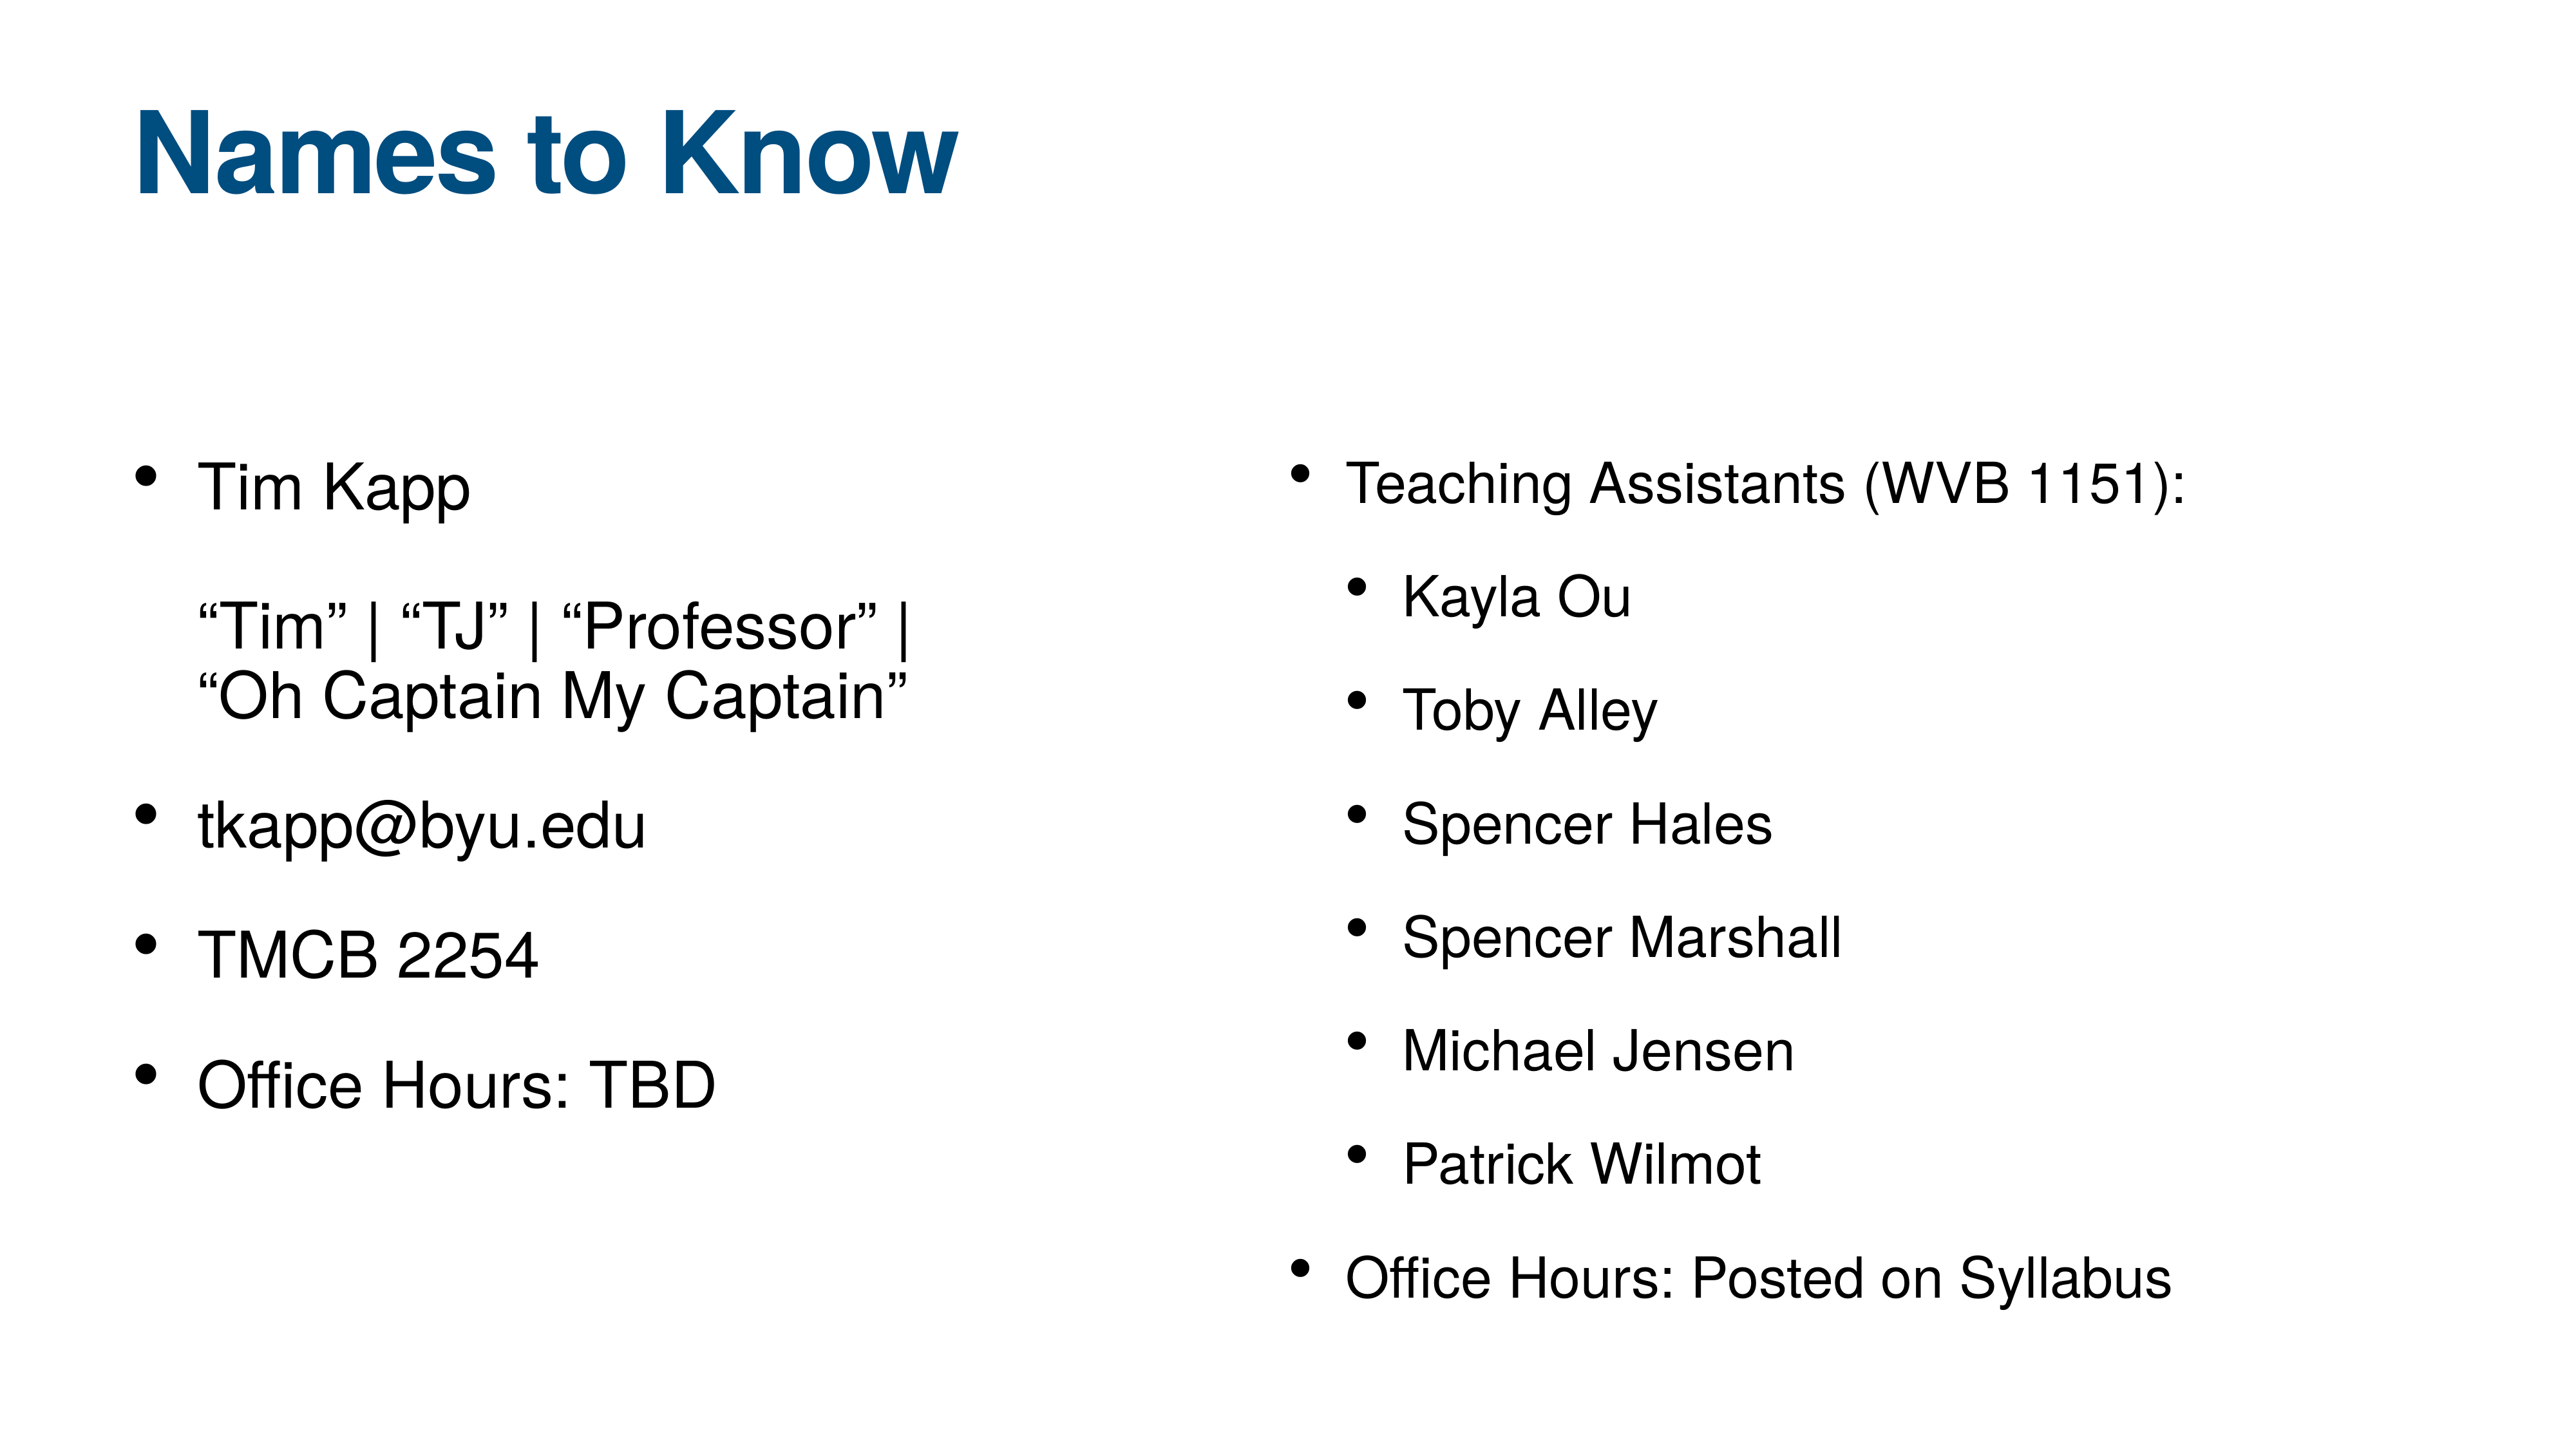

# Names to Know

Tim Kapp
“Tim” | “TJ” | “Professor” |
“Oh Captain My Captain”
tkapp@byu.edu
TMCB 2254
Office Hours: TBD
Teaching Assistants (WVB 1151):
Kayla Ou
Toby Alley
Spencer Hales
Spencer Marshall
Michael Jensen
Patrick Wilmot
Office Hours: Posted on Syllabus